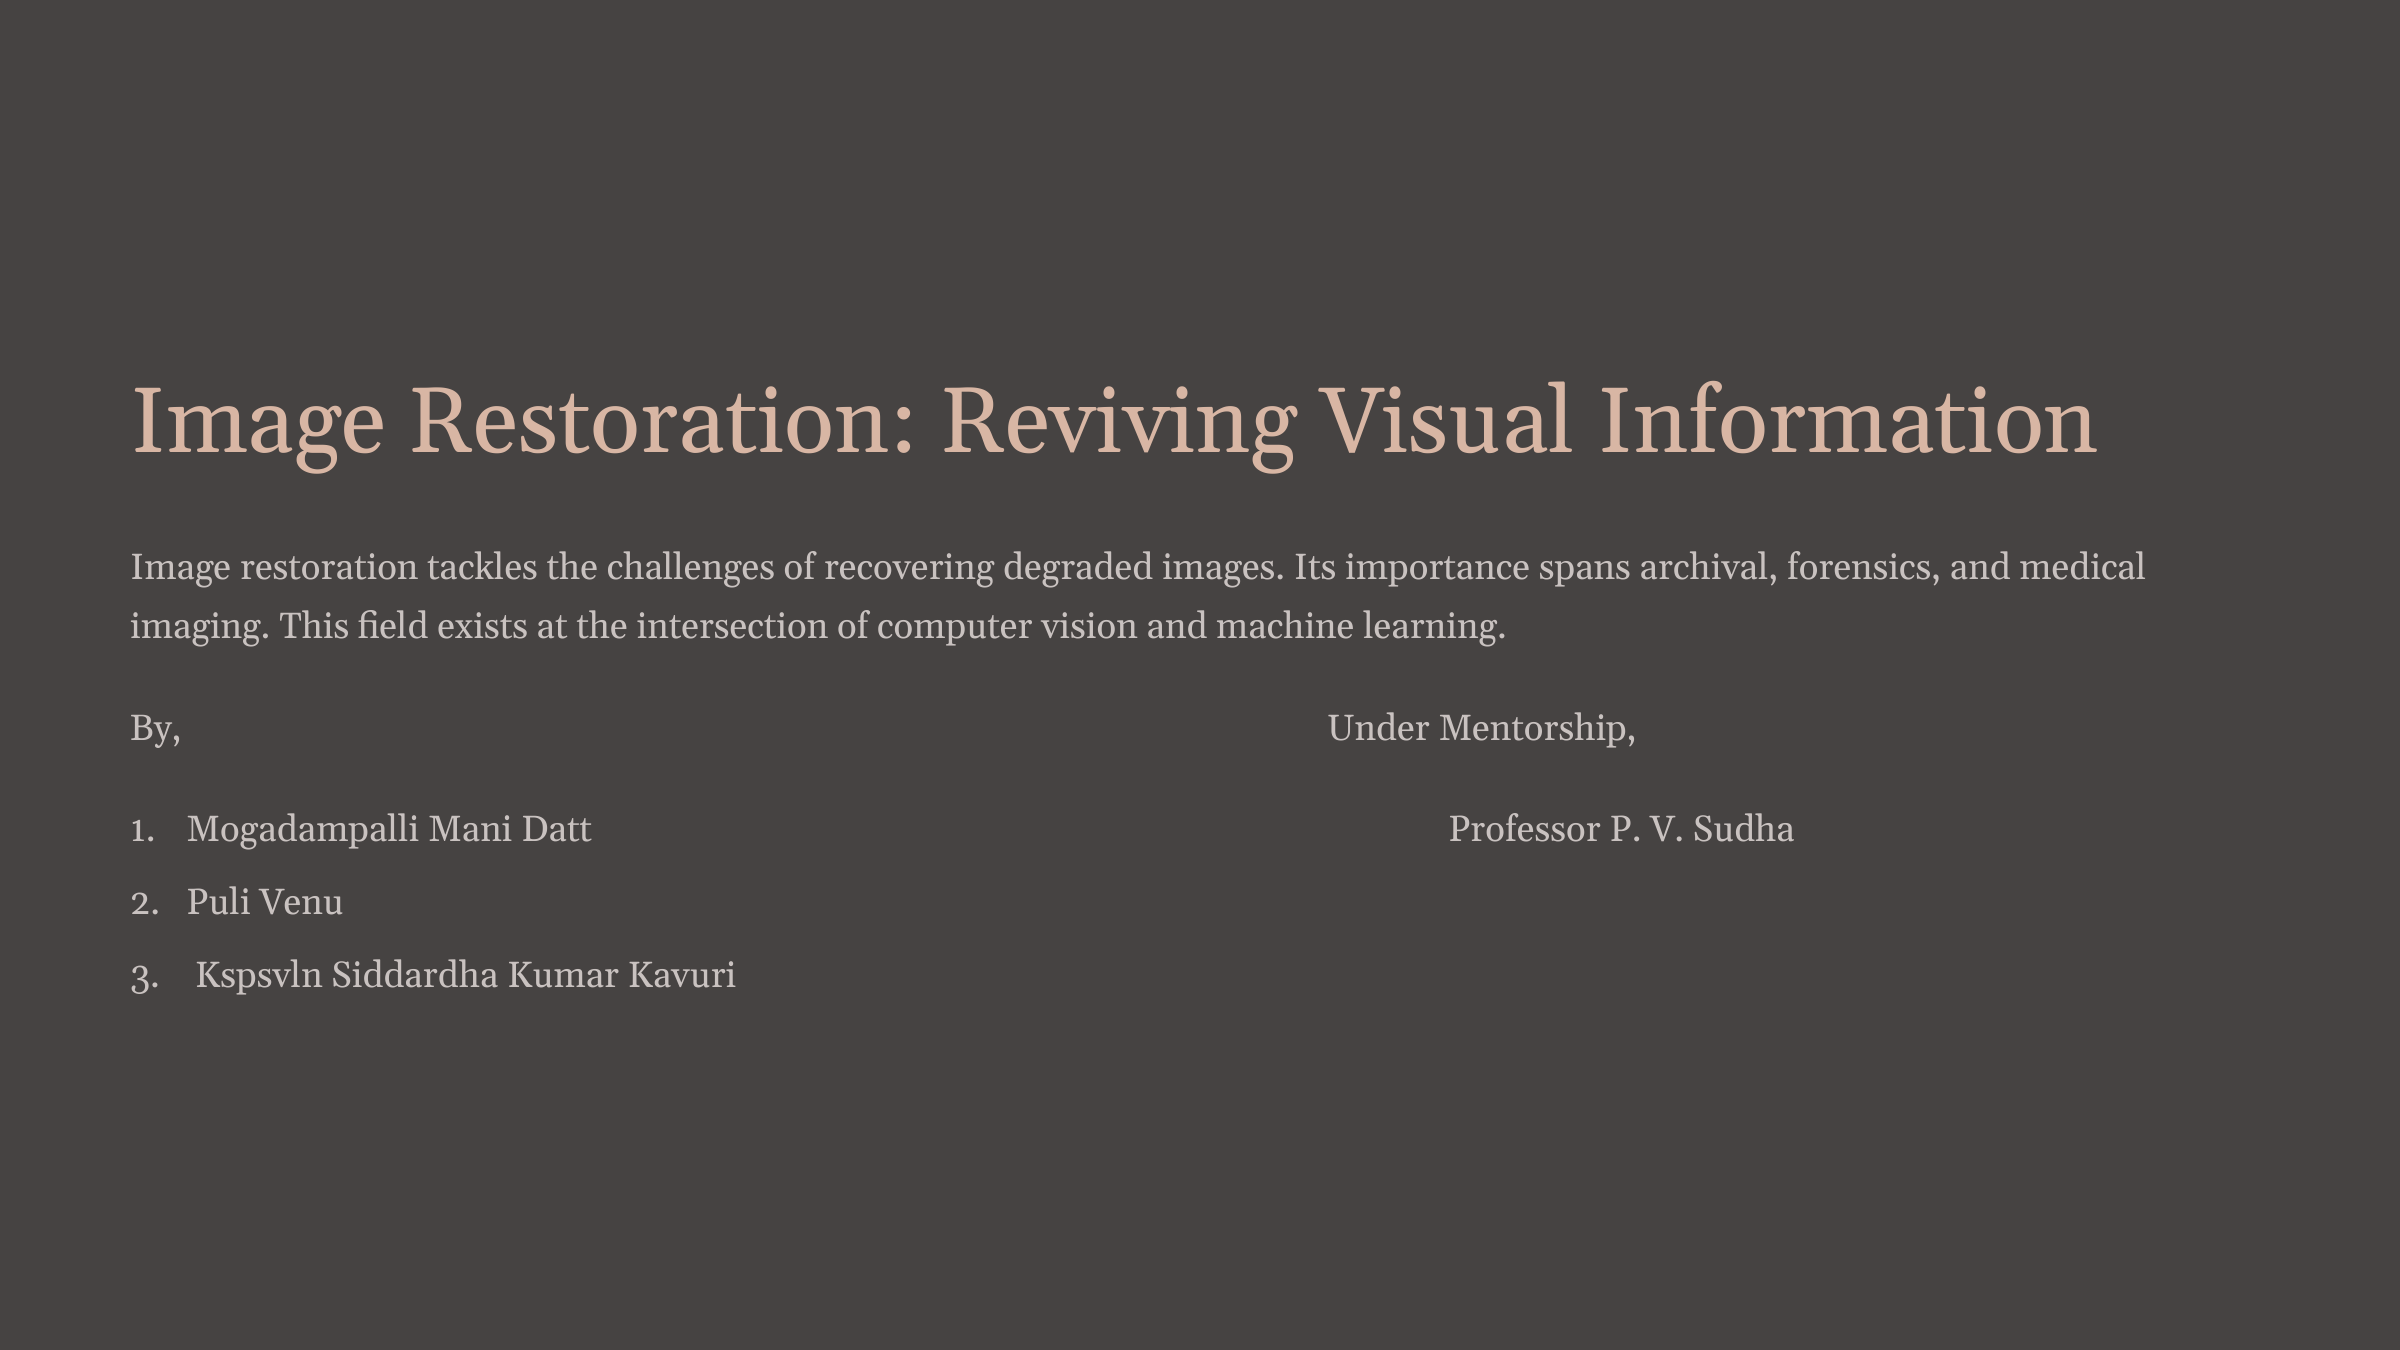

Image Restoration: Reviving Visual Information
Image restoration tackles the challenges of recovering degraded images. Its importance spans archival, forensics, and medical imaging. This field exists at the intersection of computer vision and machine learning.
By,                                                                                                                                   Under Mentorship,
Mogadampalli Mani Datt                                                                                                  Professor P. V. Sudha
Puli Venu
 Kspsvln Siddardha Kumar Kavuri